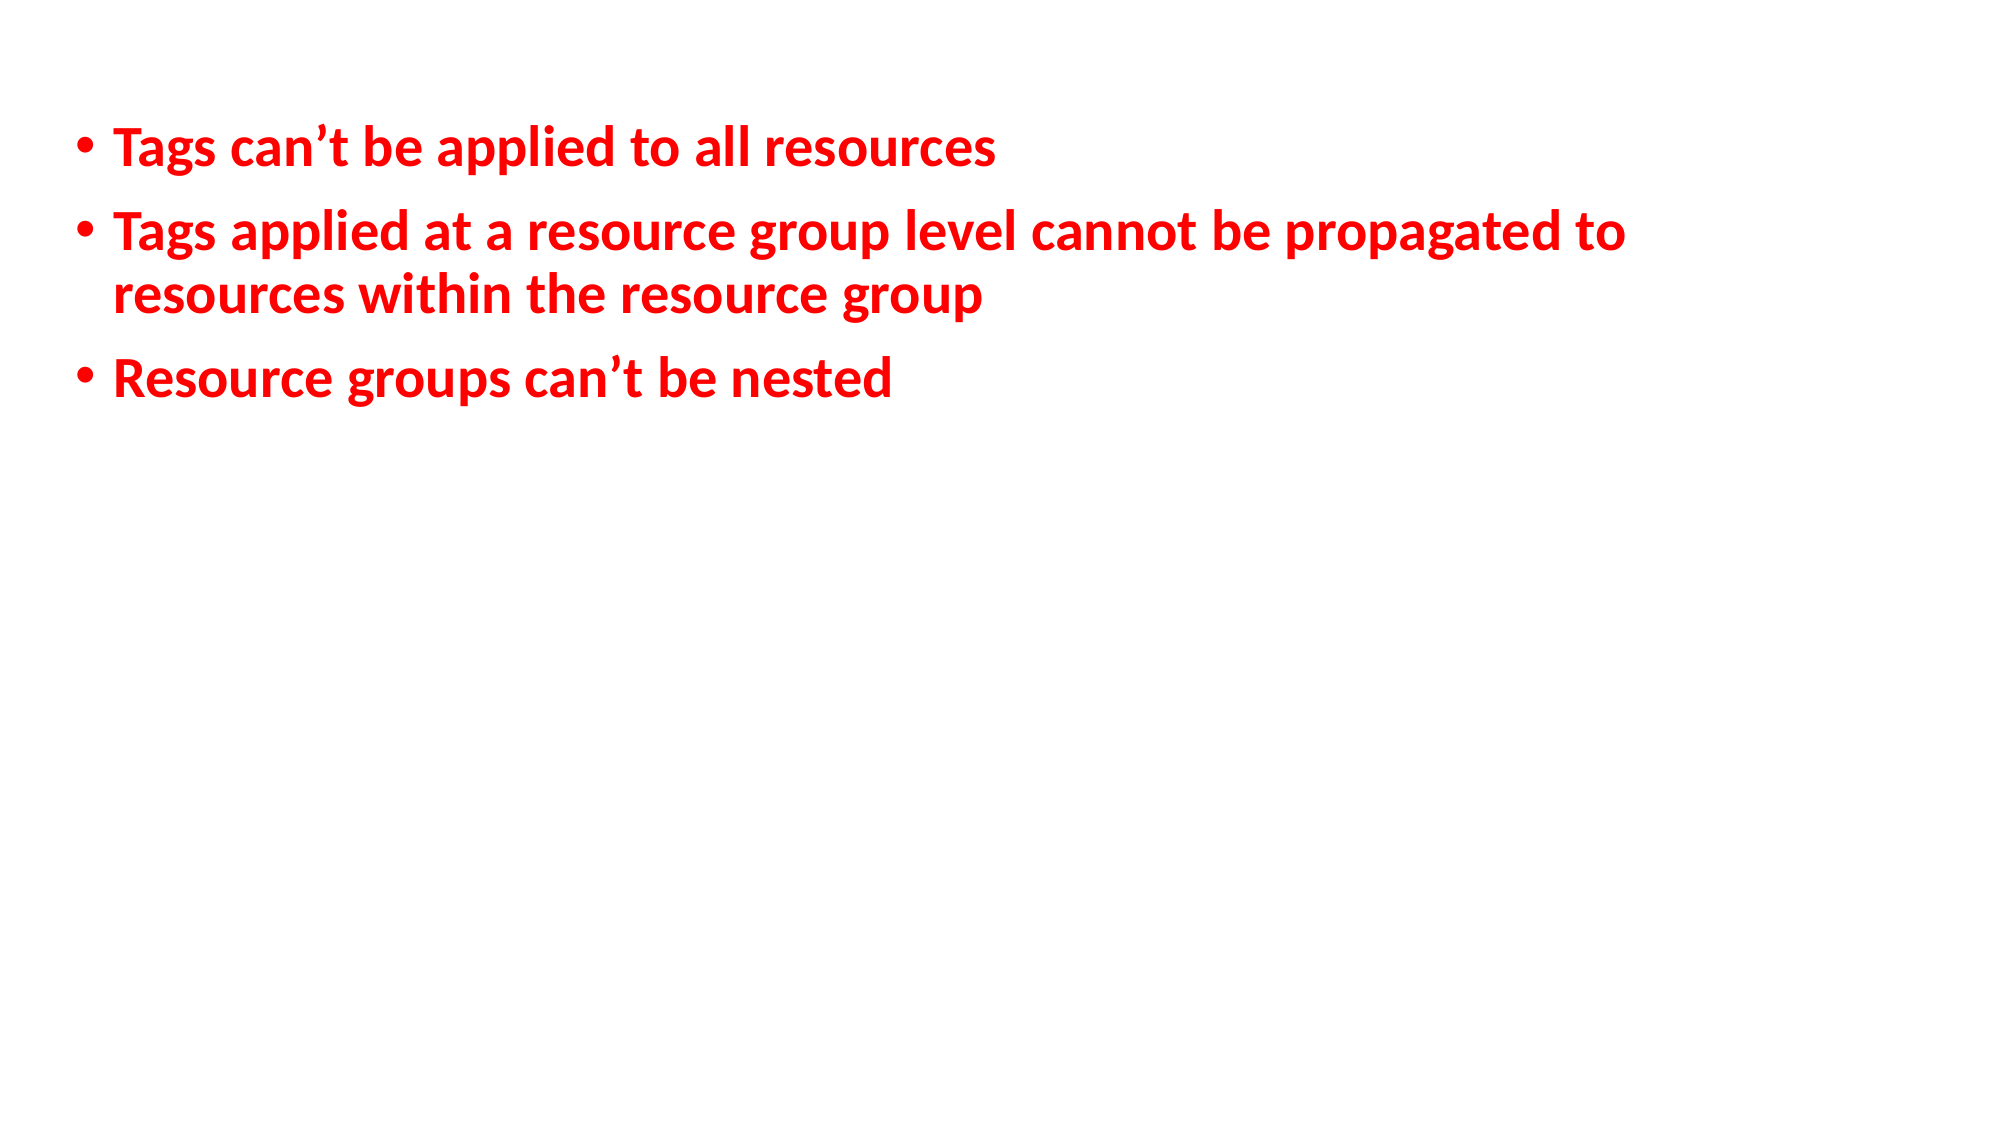

Tags can’t be applied to all resources
Tags applied at a resource group level cannot be propagated to resources within the resource group
Resource groups can’t be nested